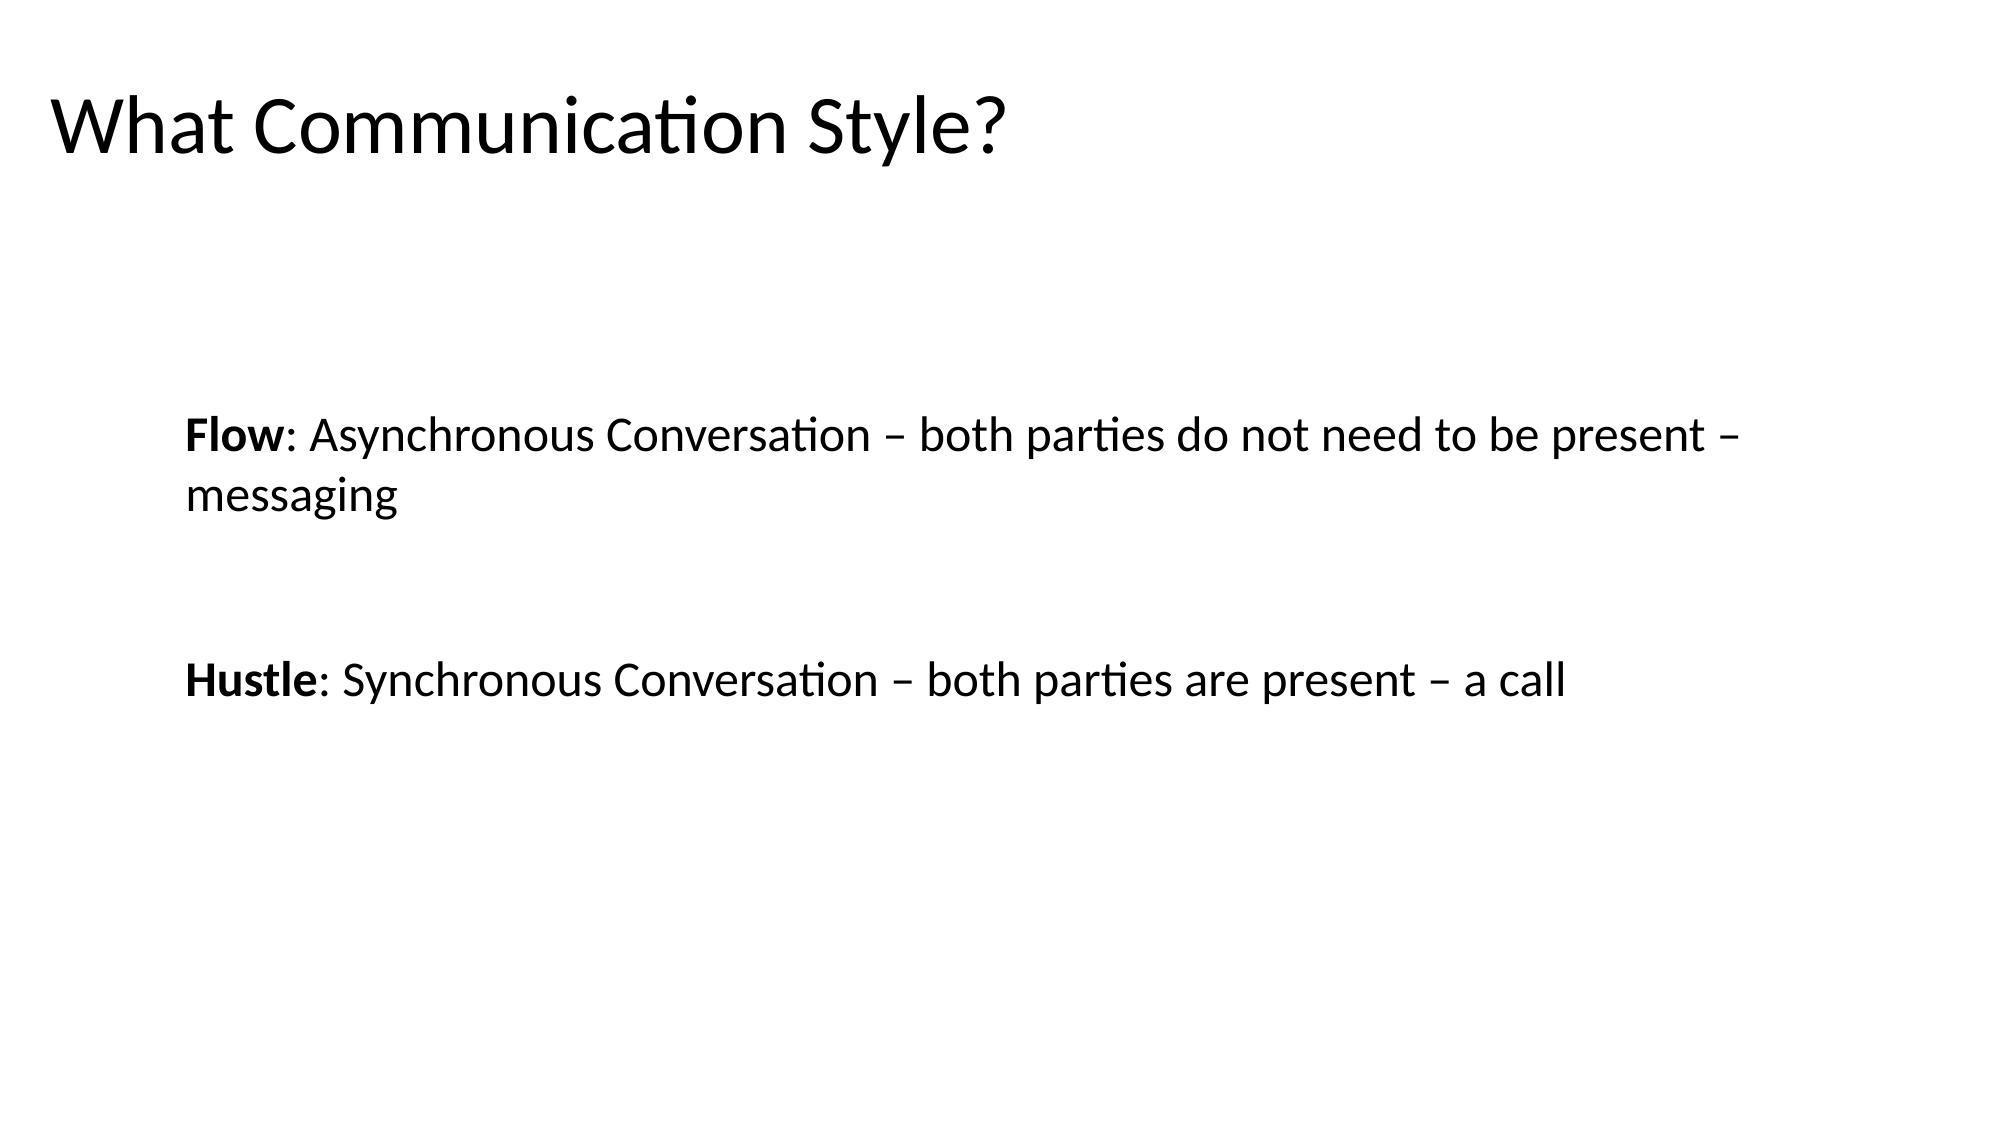

What Communication Style?
Flow: Asynchronous Conversation – both parties do not need to be present – messaging
Hustle: Synchronous Conversation – both parties are present – a call